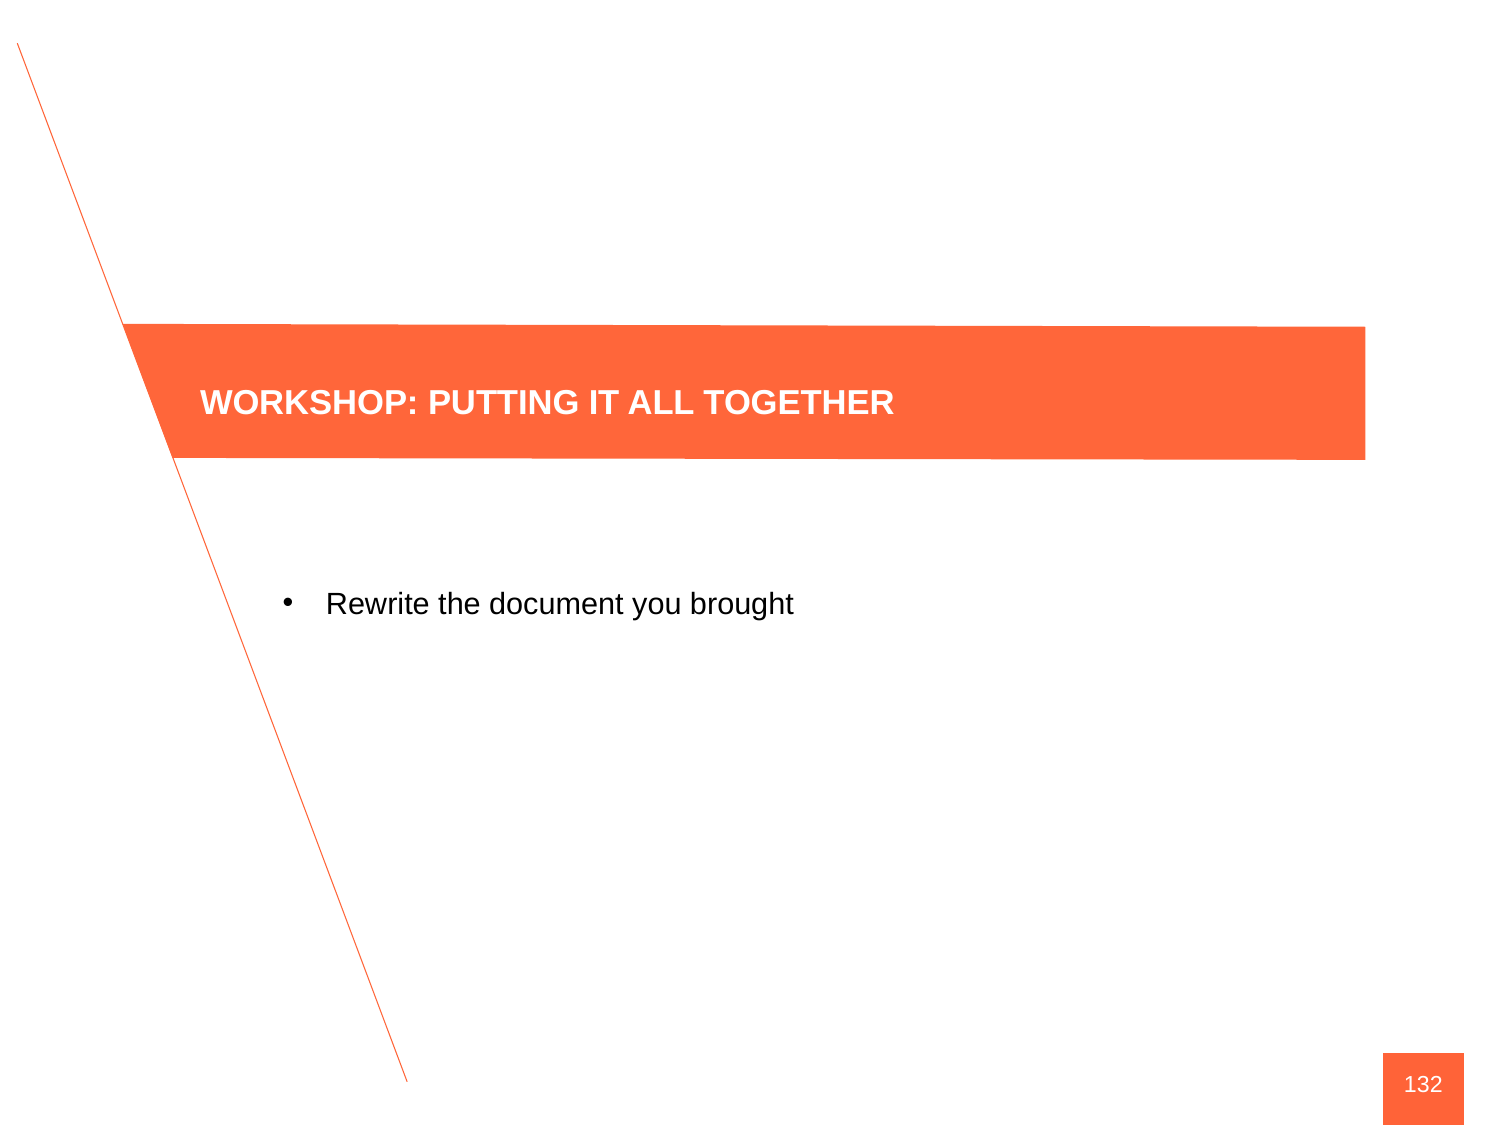

WORKSHOP: PUTTING IT ALL TOGETHER
Rewrite the document you brought